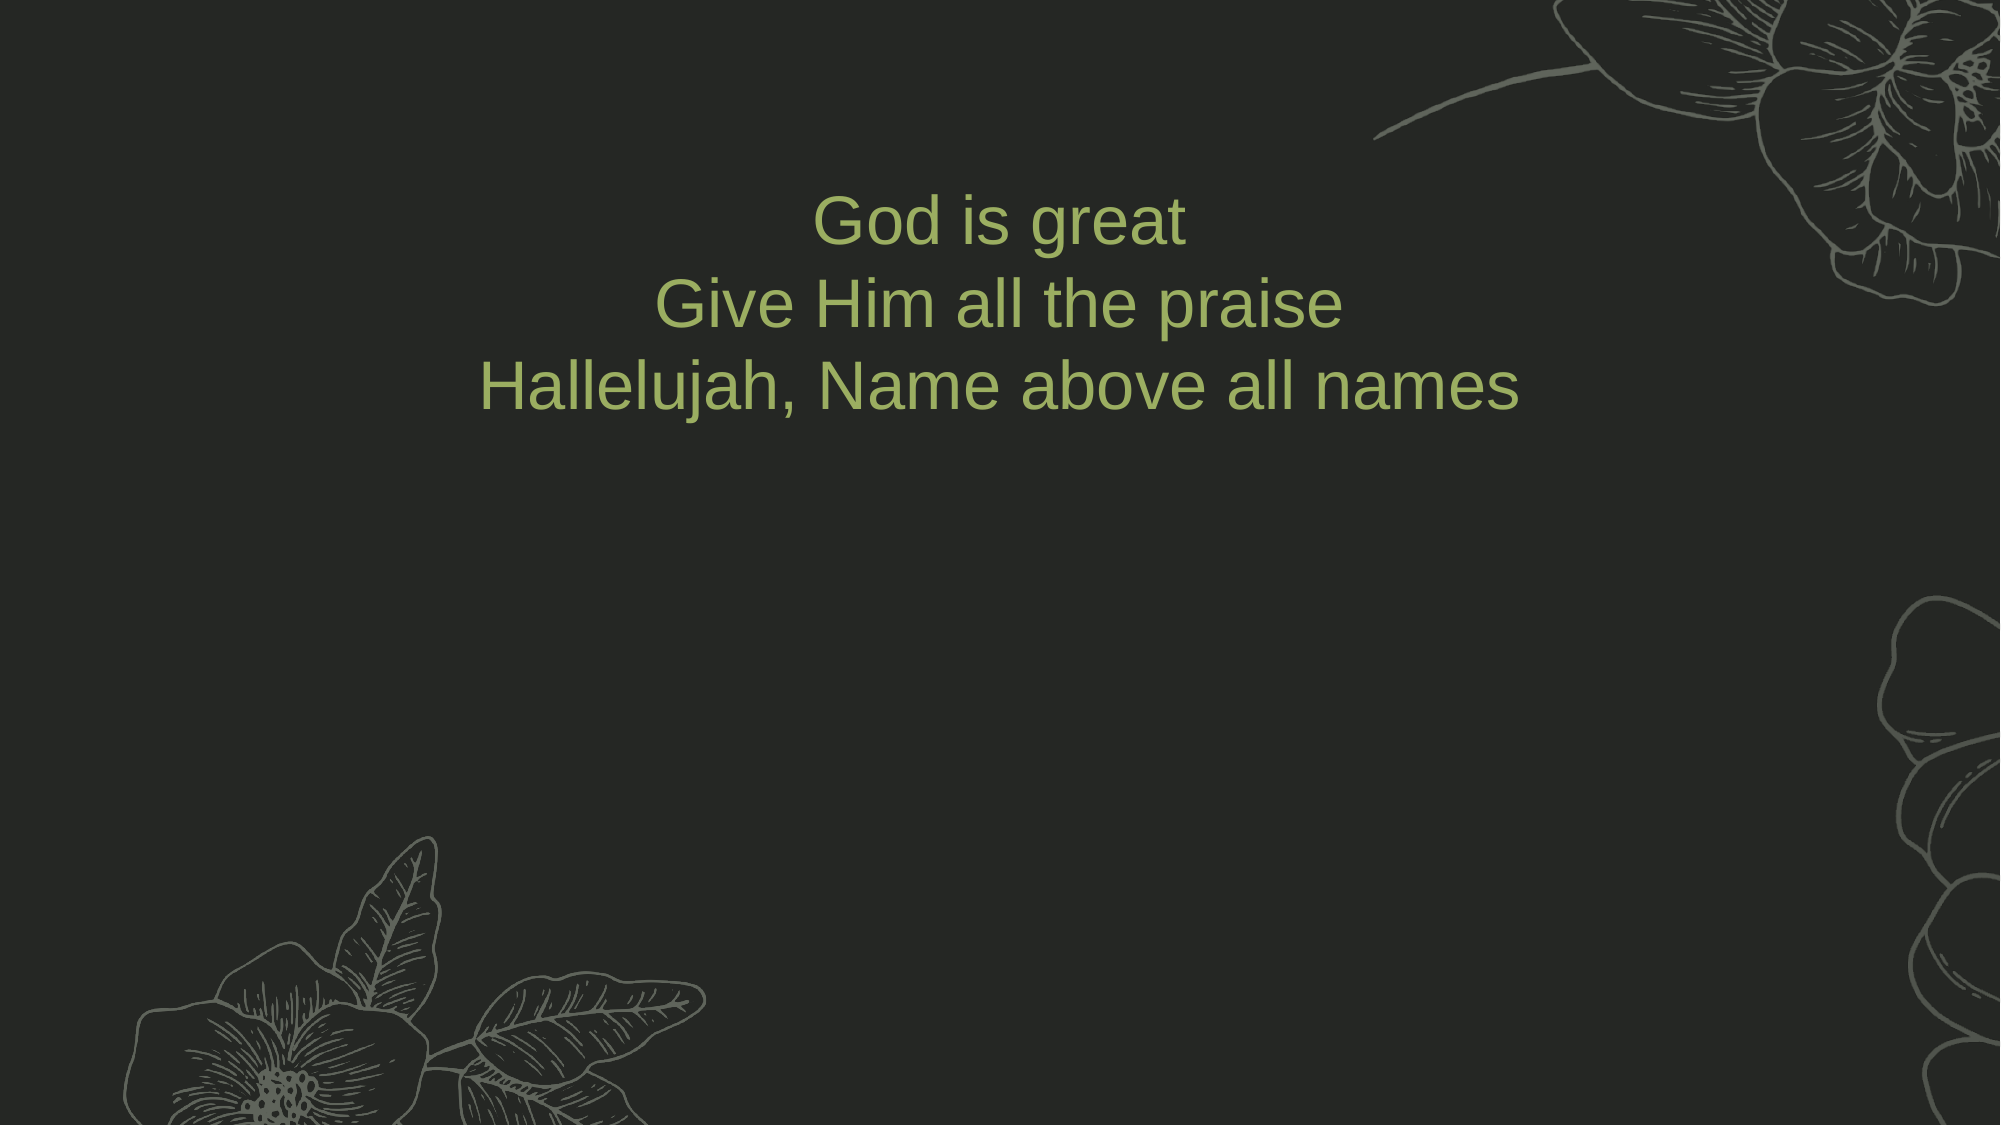

God is great
Give Him all the praise
Hallelujah, Name above all names